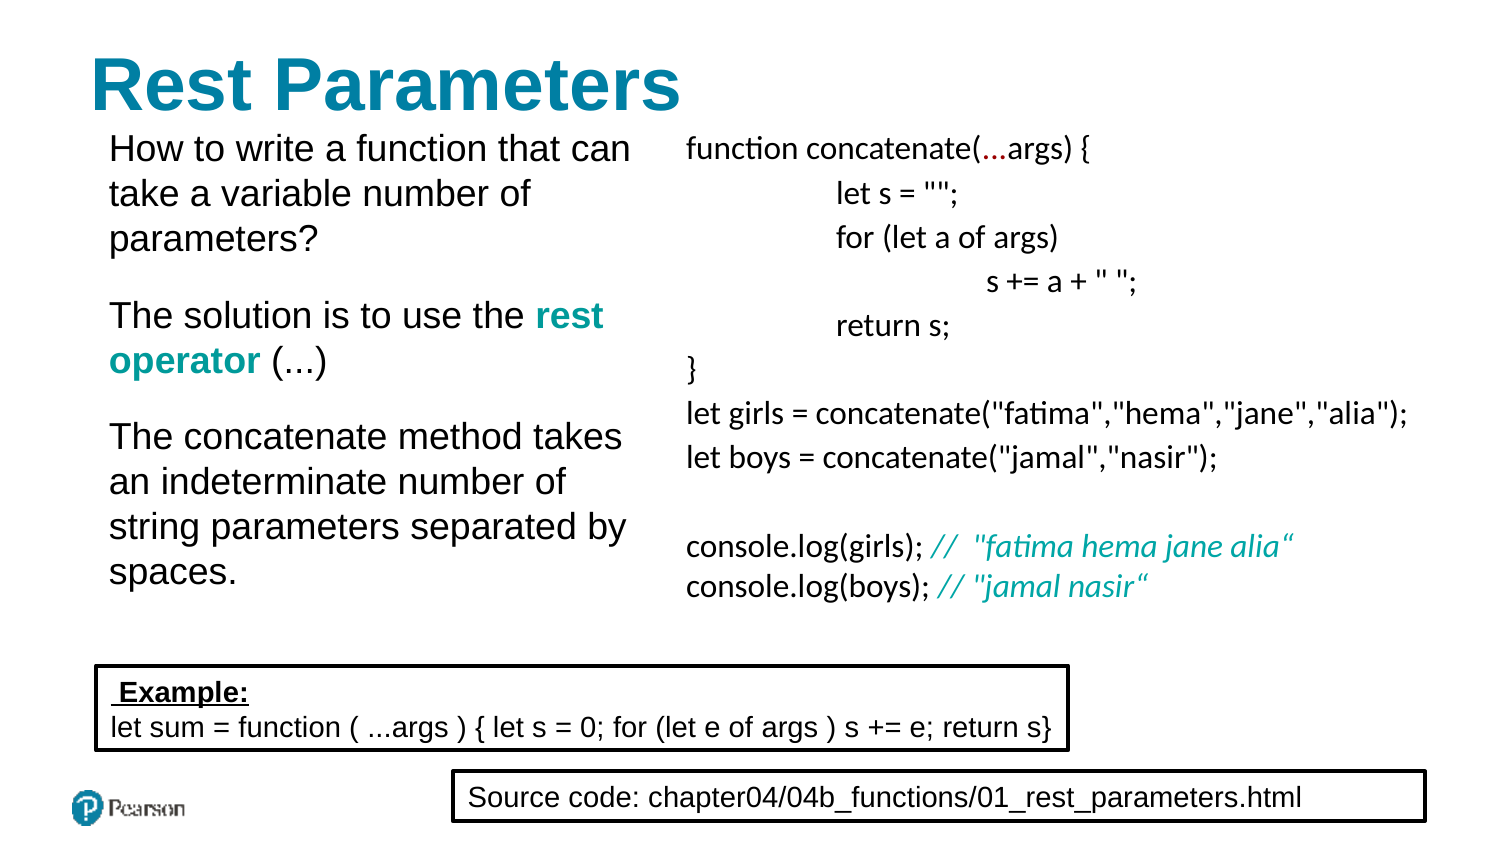

# Rest Parameters
How to write a function that can take a variable number of parameters?
The solution is to use the rest operator (...)
The concatenate method takes an indeterminate number of string parameters separated by spaces.
function concatenate(...args) {
	let s = "";
	for (let a of args)
		s += a + " ";
	return s;
}
let girls = concatenate("fatima","hema","jane","alia");
let boys = concatenate("jamal","nasir");

console.log(girls); //  "fatima hema jane alia“
console.log(boys); // "jamal nasir“
 Example:
let sum = function ( ...args ) { let s = 0; for (let e of args ) s += e; return s}
Source code: chapter04/04b_functions/01_rest_parameters.html